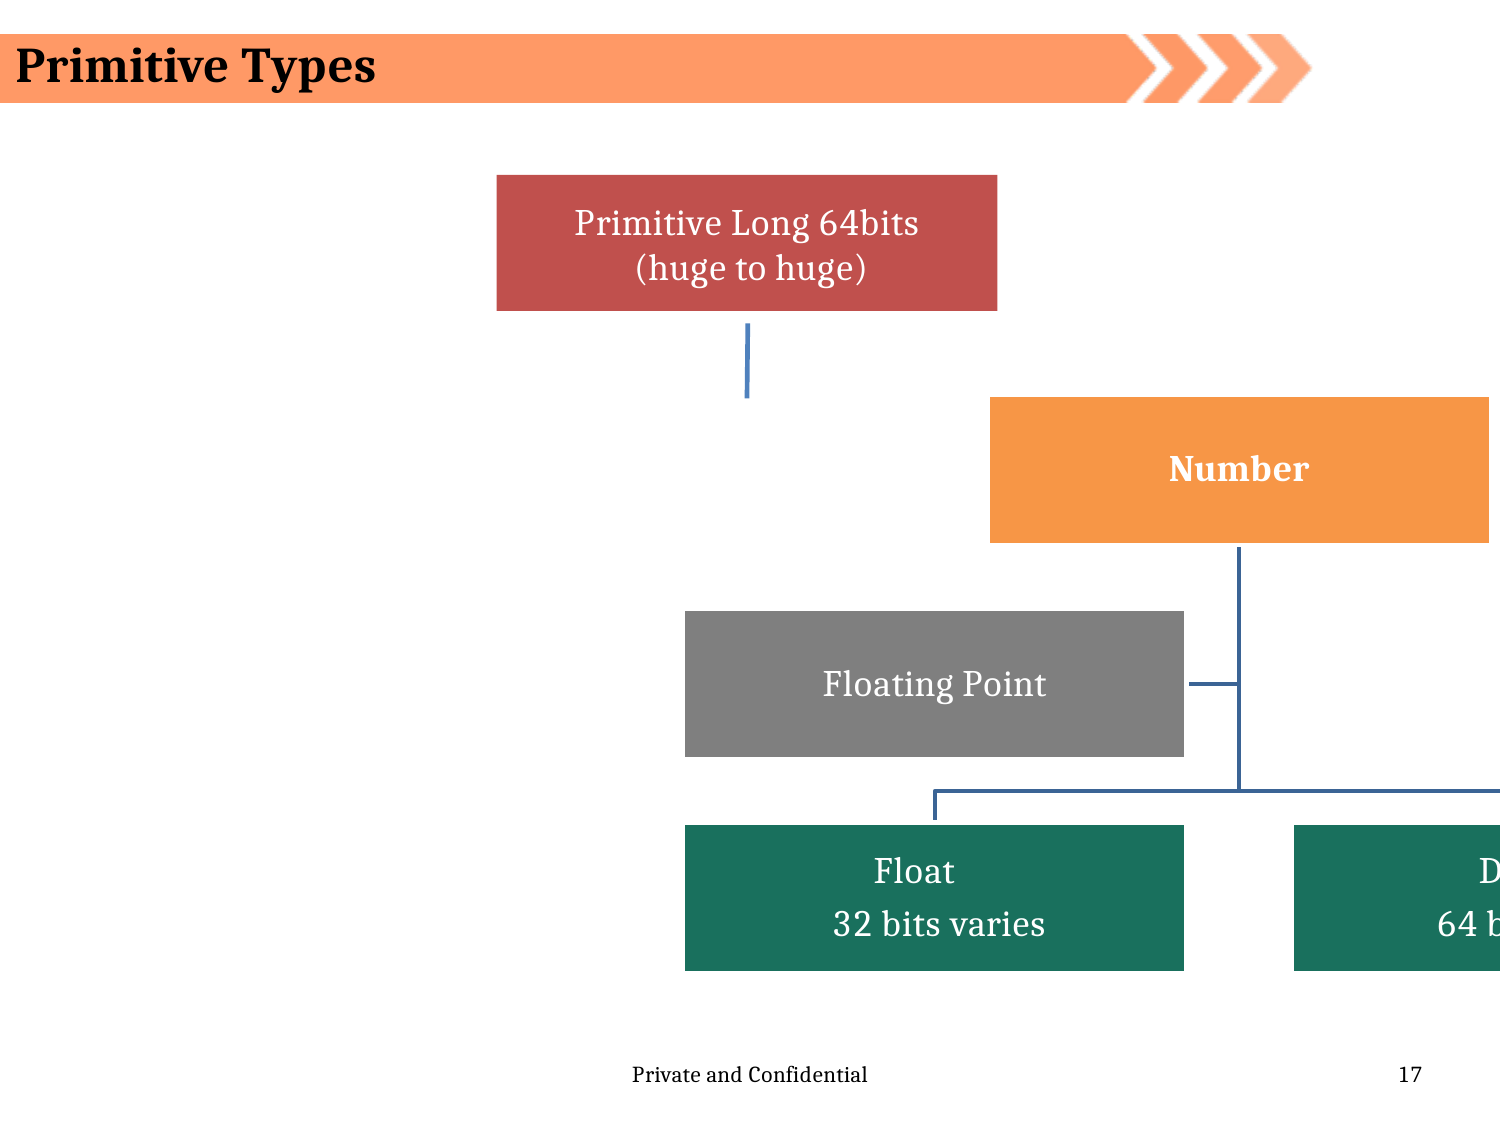

Primitive Types
Primitive Long 64bits
 (huge to huge)

Number

Floating Point

Float
 32 bits varies

Double
64 bits varies